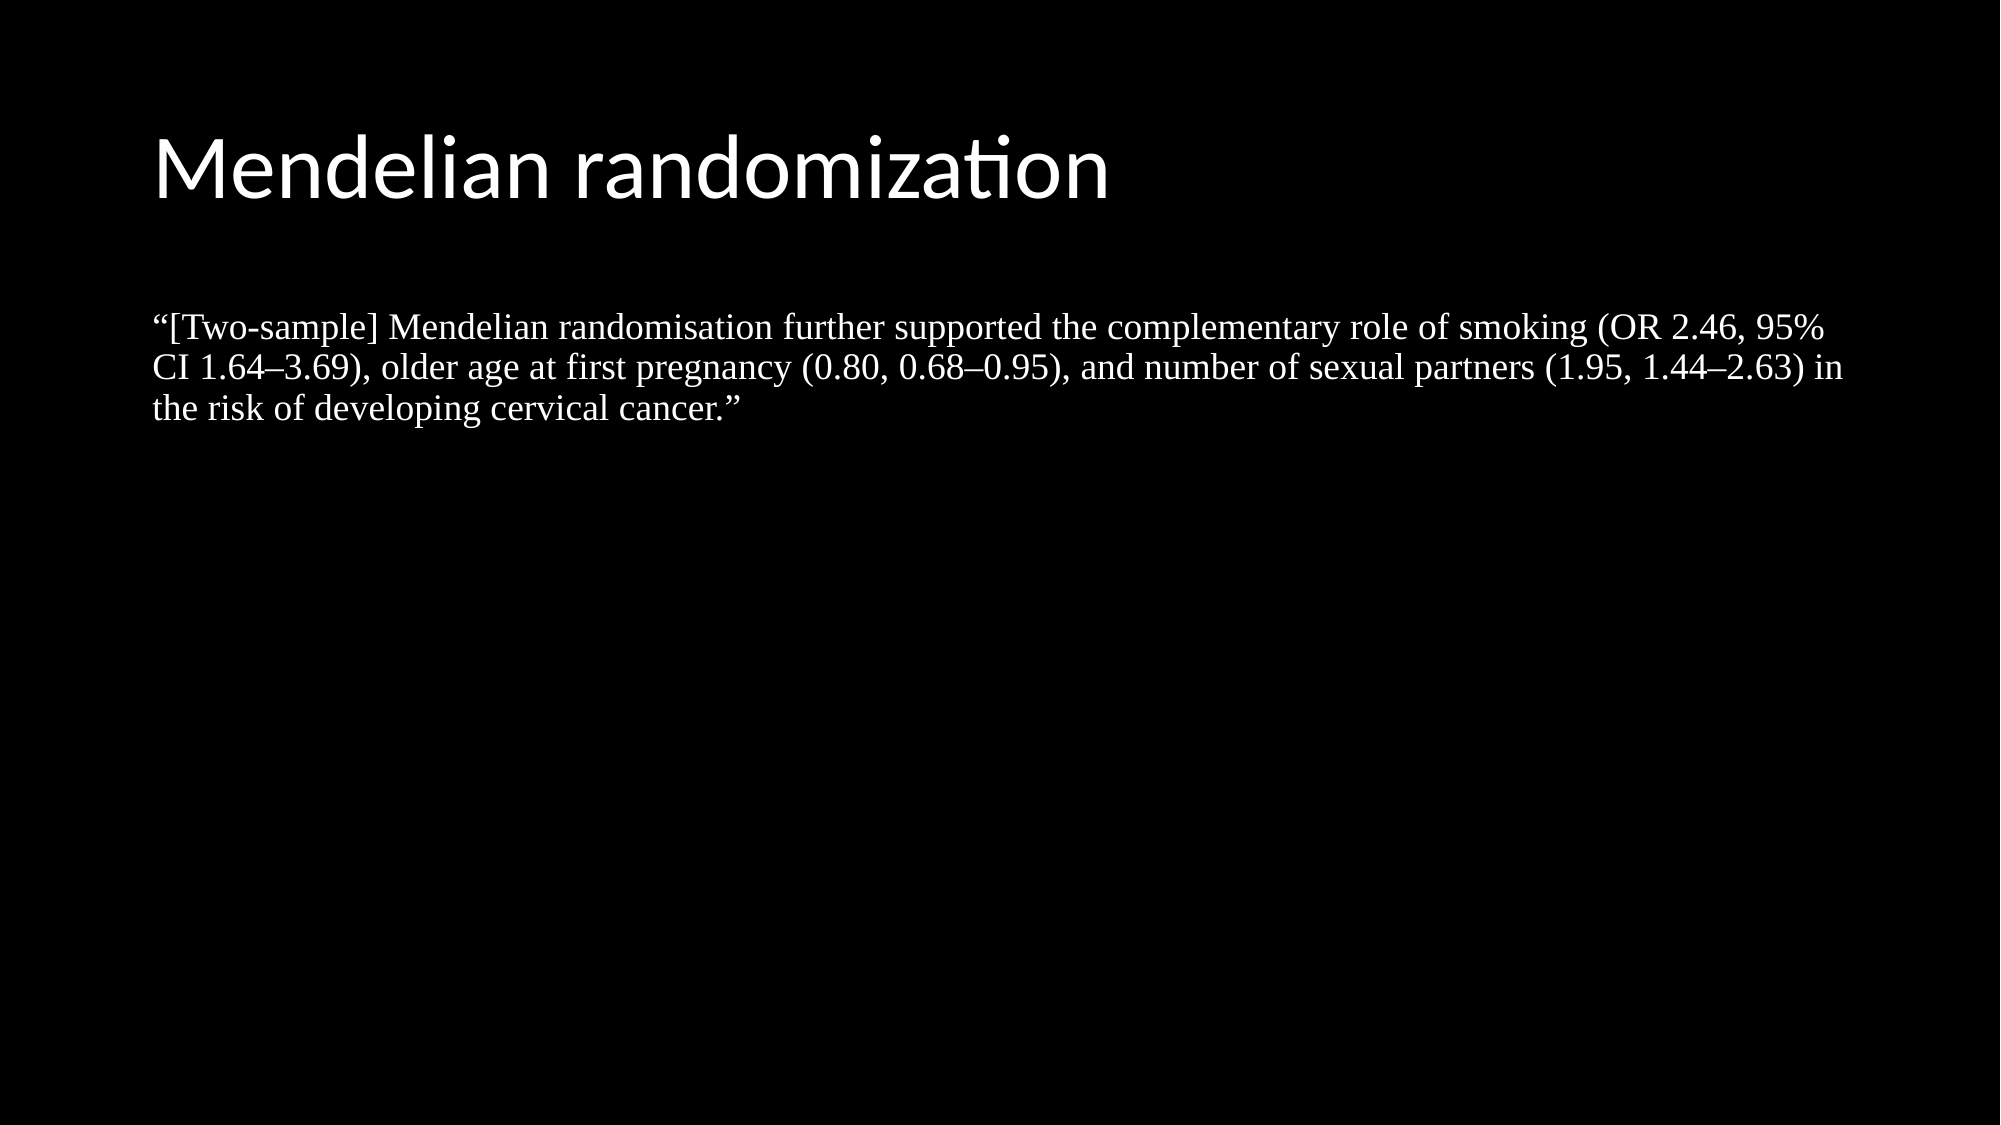

# Mendelian randomization
“[Two-sample] Mendelian randomisation further supported the complementary role of smoking (OR 2.46, 95% CI 1.64–3.69), older age at first pregnancy (0.80, 0.68–0.95), and number of sexual partners (1.95, 1.44–2.63) in the risk of developing cervical cancer.”